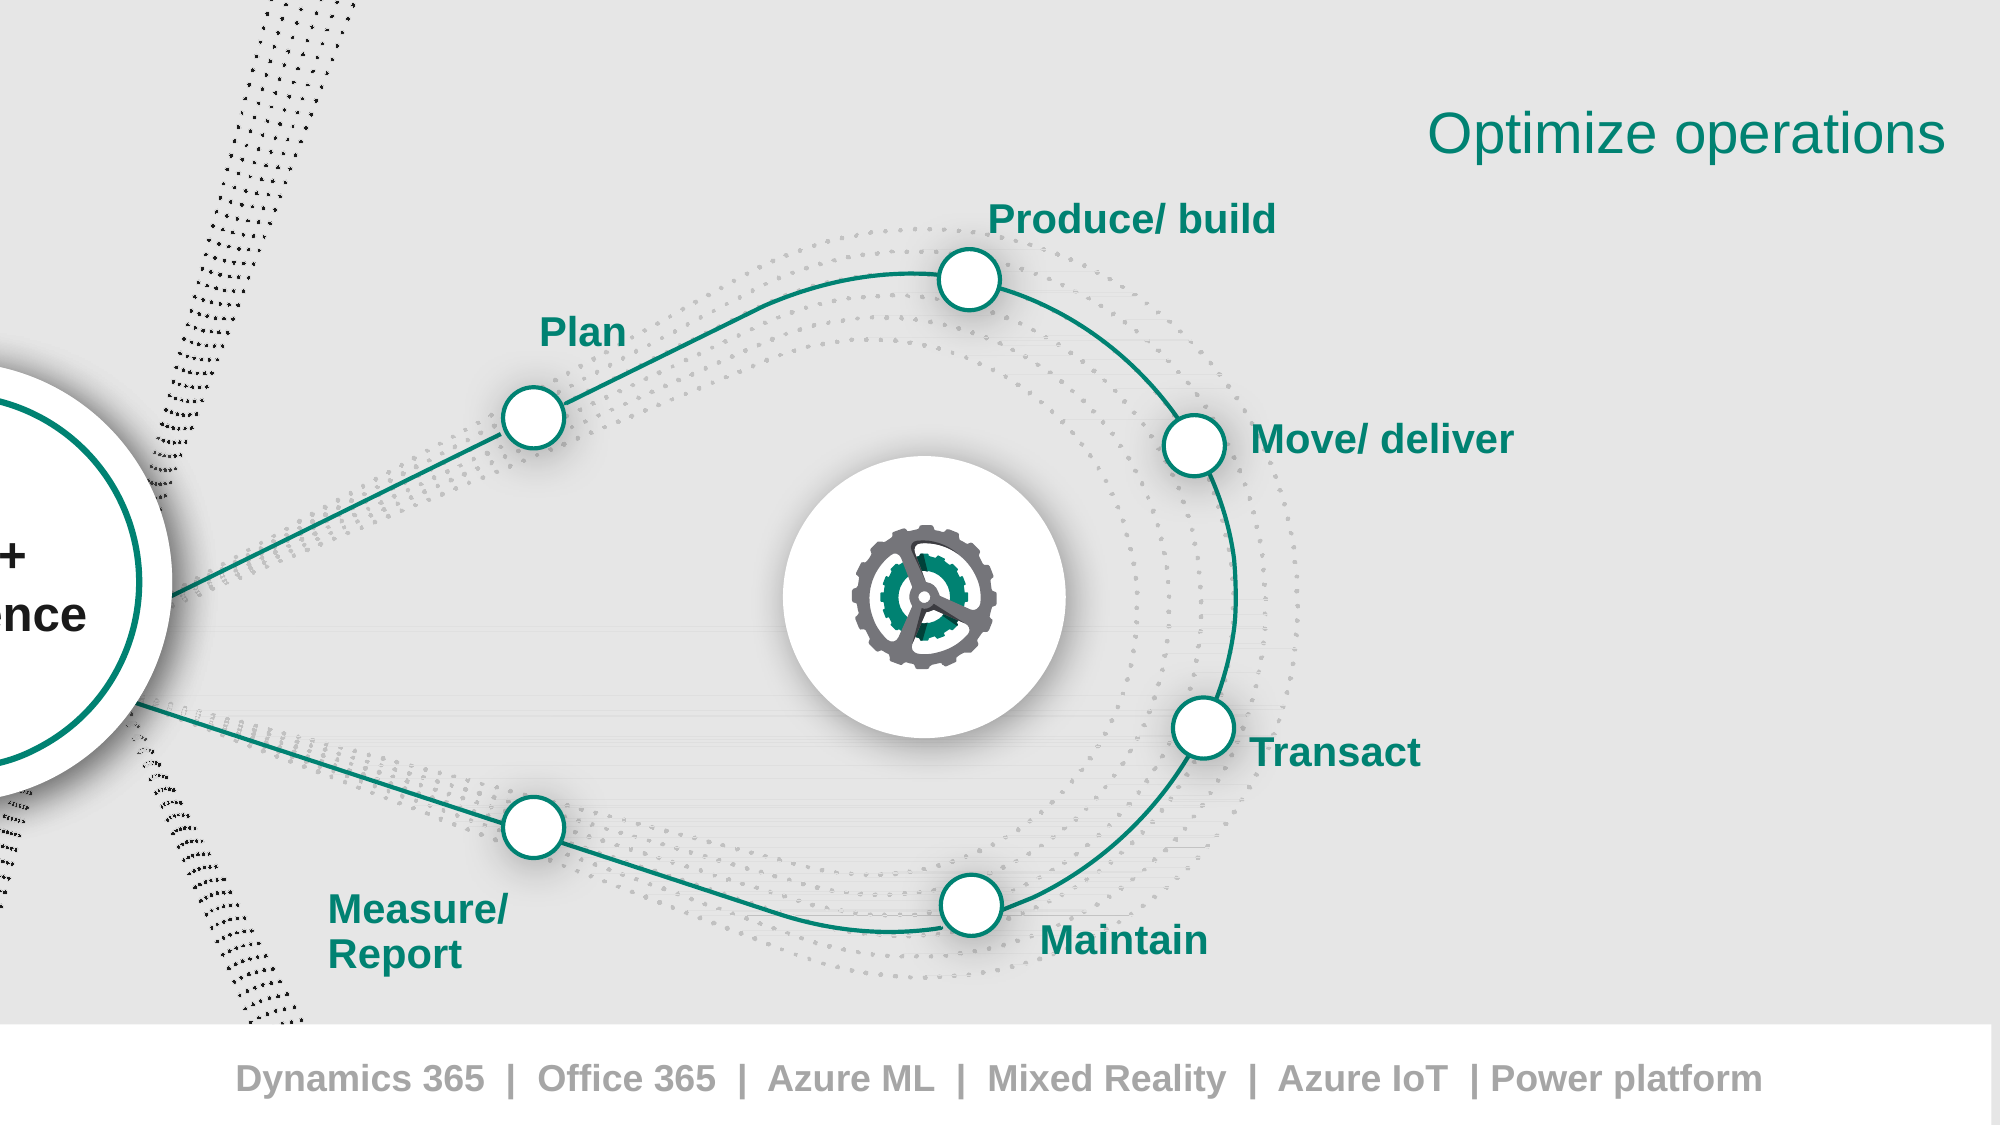

Optimize operations
Produce/ build

Plan

Data + intelligence

Move/ deliver

Transact
Measure/ Report

Maintain

Dynamics 365  |  Office 365  |  Azure ML  |  Mixed Reality  |  Azure IoT  | Power platform

Engage customers

Empower
employees